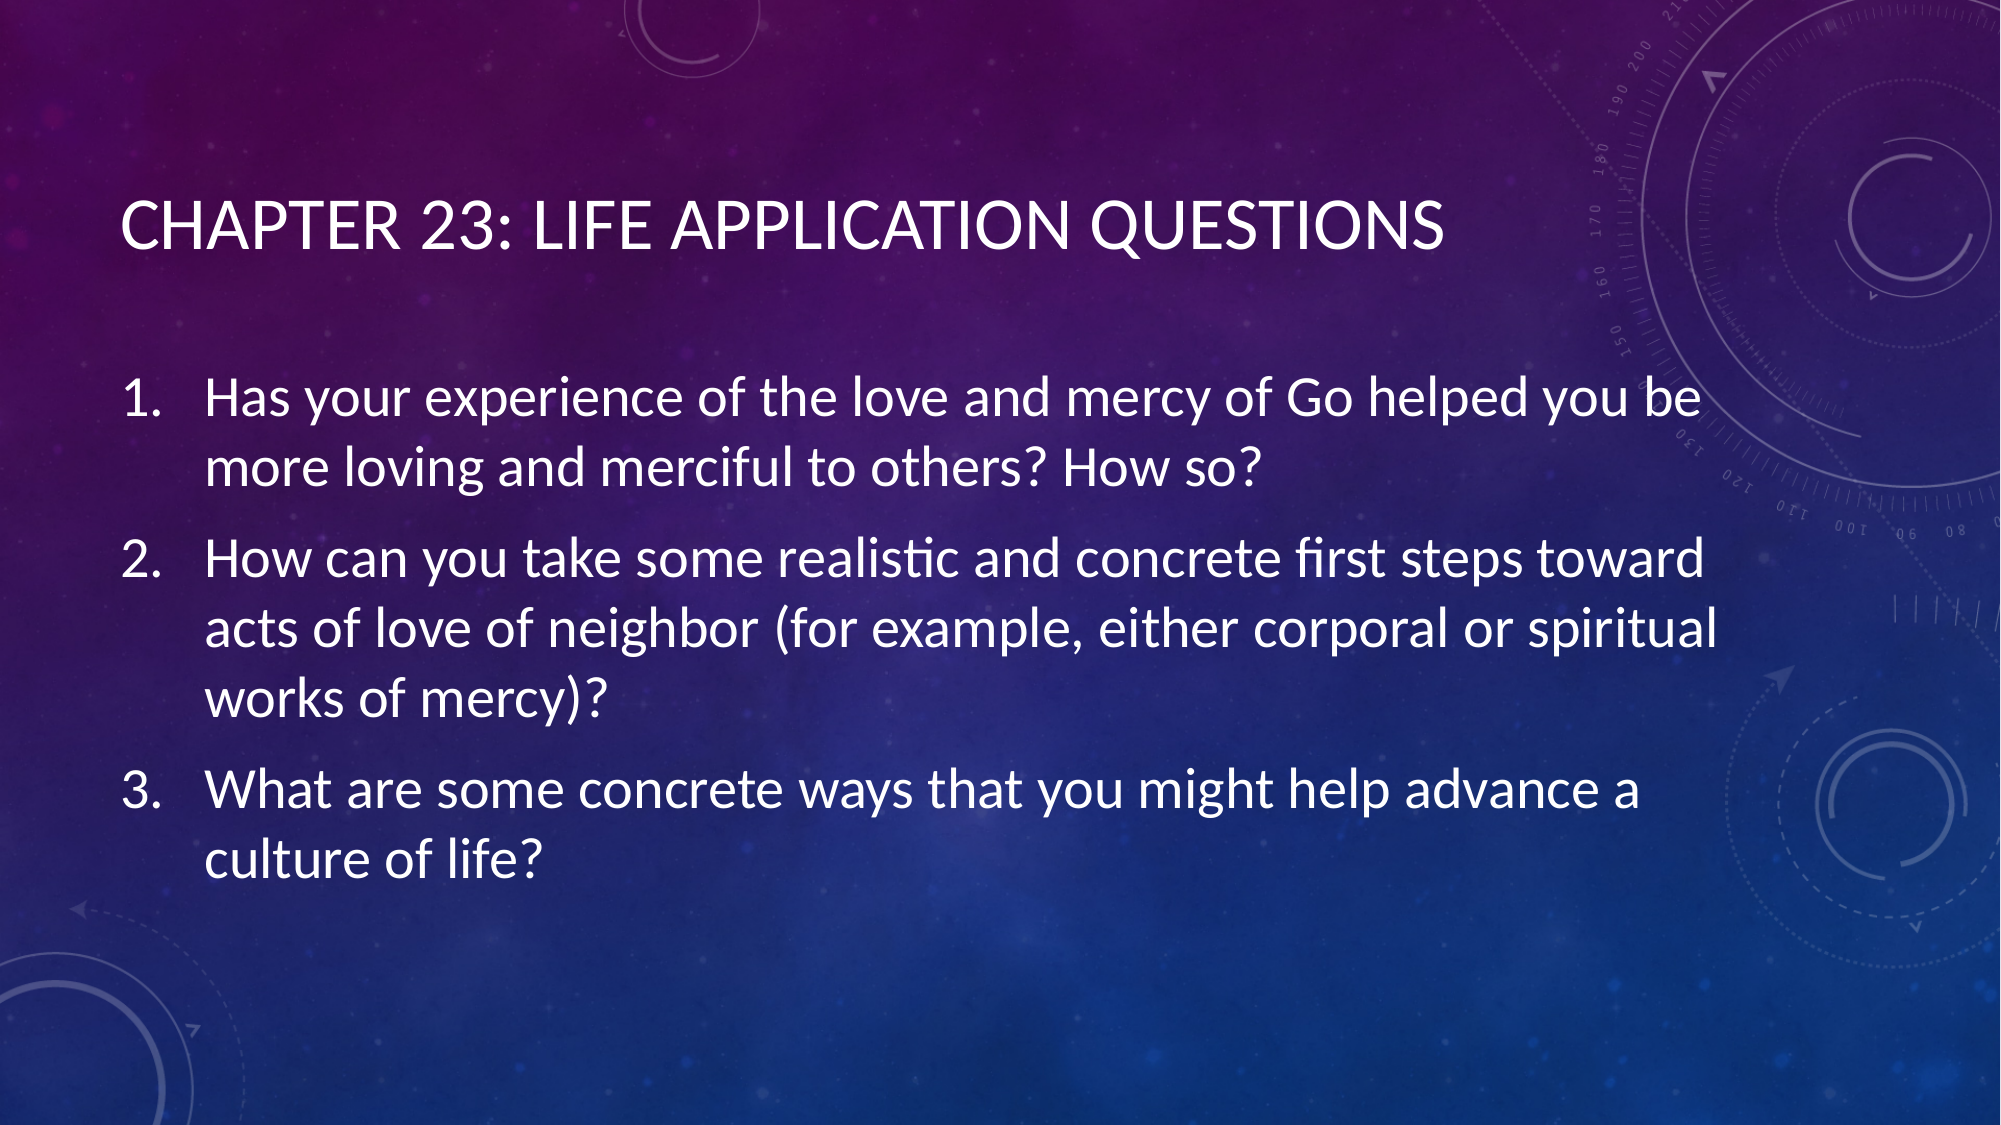

# Chapter 23: Life Application Questions
Has your experience of the love and mercy of Go helped you be more loving and merciful to others? How so?
How can you take some realistic and concrete first steps toward acts of love of neighbor (for example, either corporal or spiritual works of mercy)?
What are some concrete ways that you might help advance a culture of life?